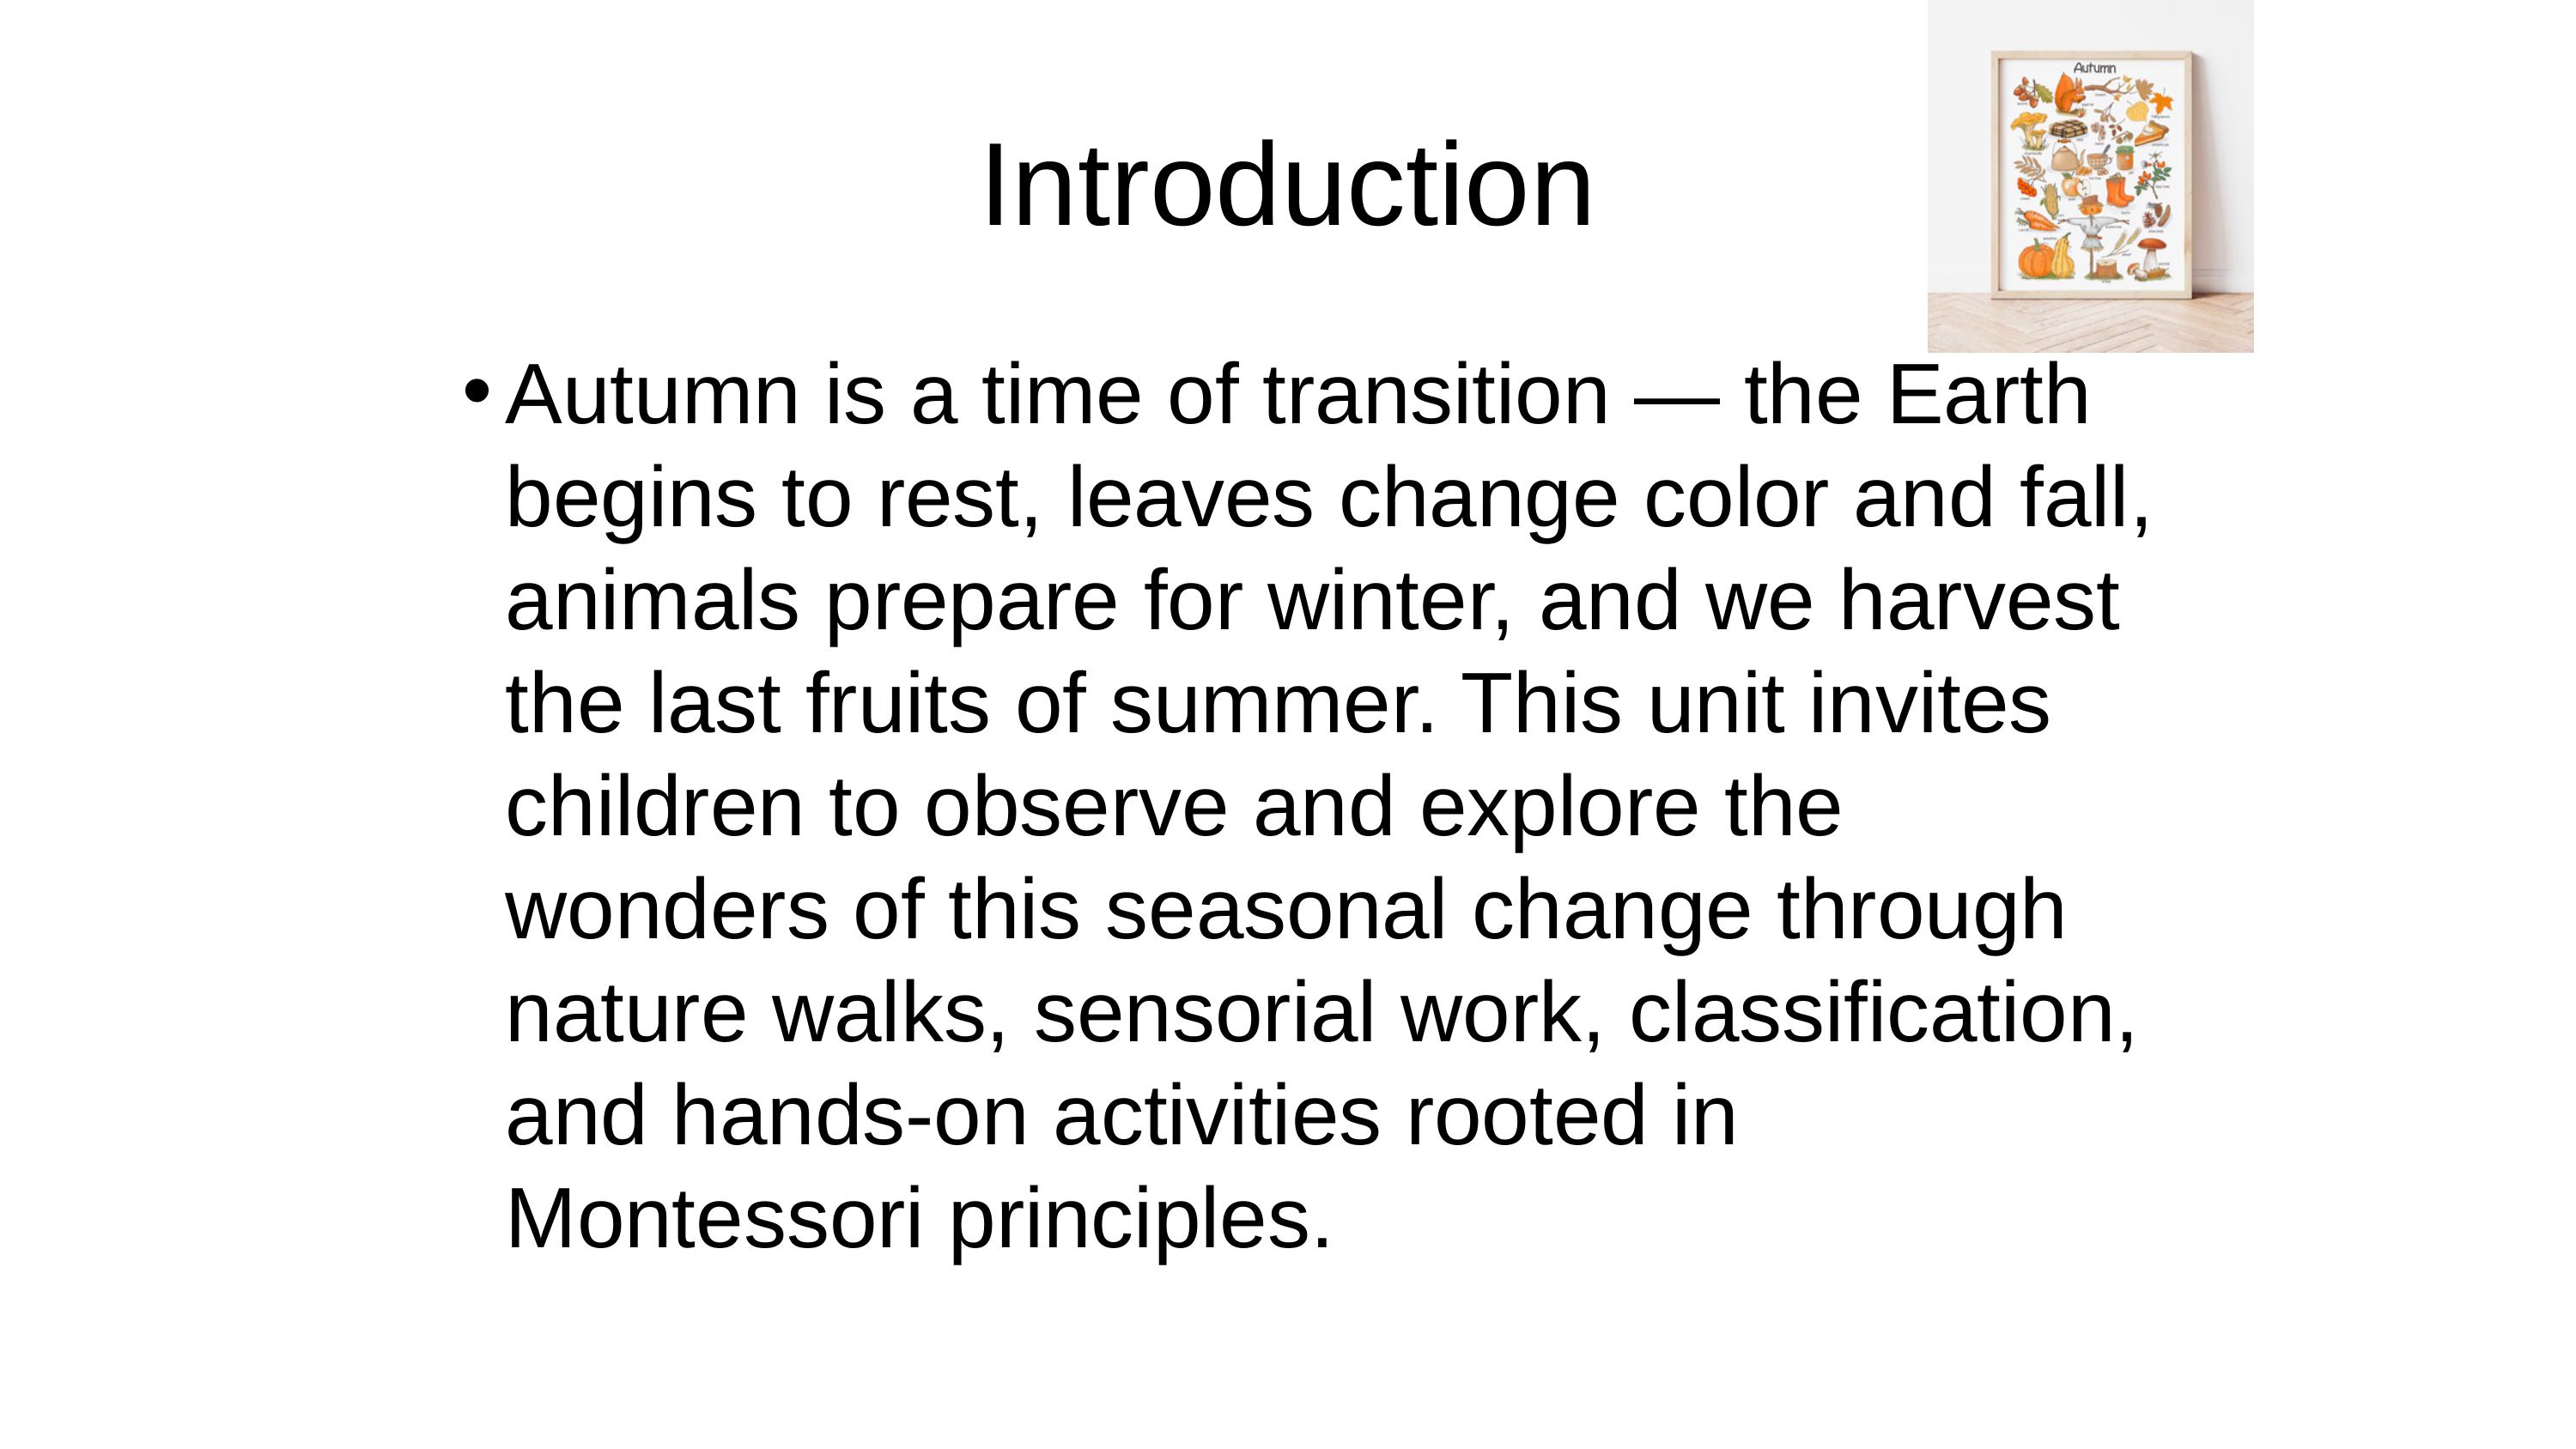

Introduction

Autumn is a time of transition — the Earth begins to rest, leaves change color and fall, animals prepare for winter, and we harvest the last fruits of summer. This unit invites children to observe and explore the wonders of this seasonal change through nature walks, sensorial work, classification, and hands-on activities rooted in Montessori principles.